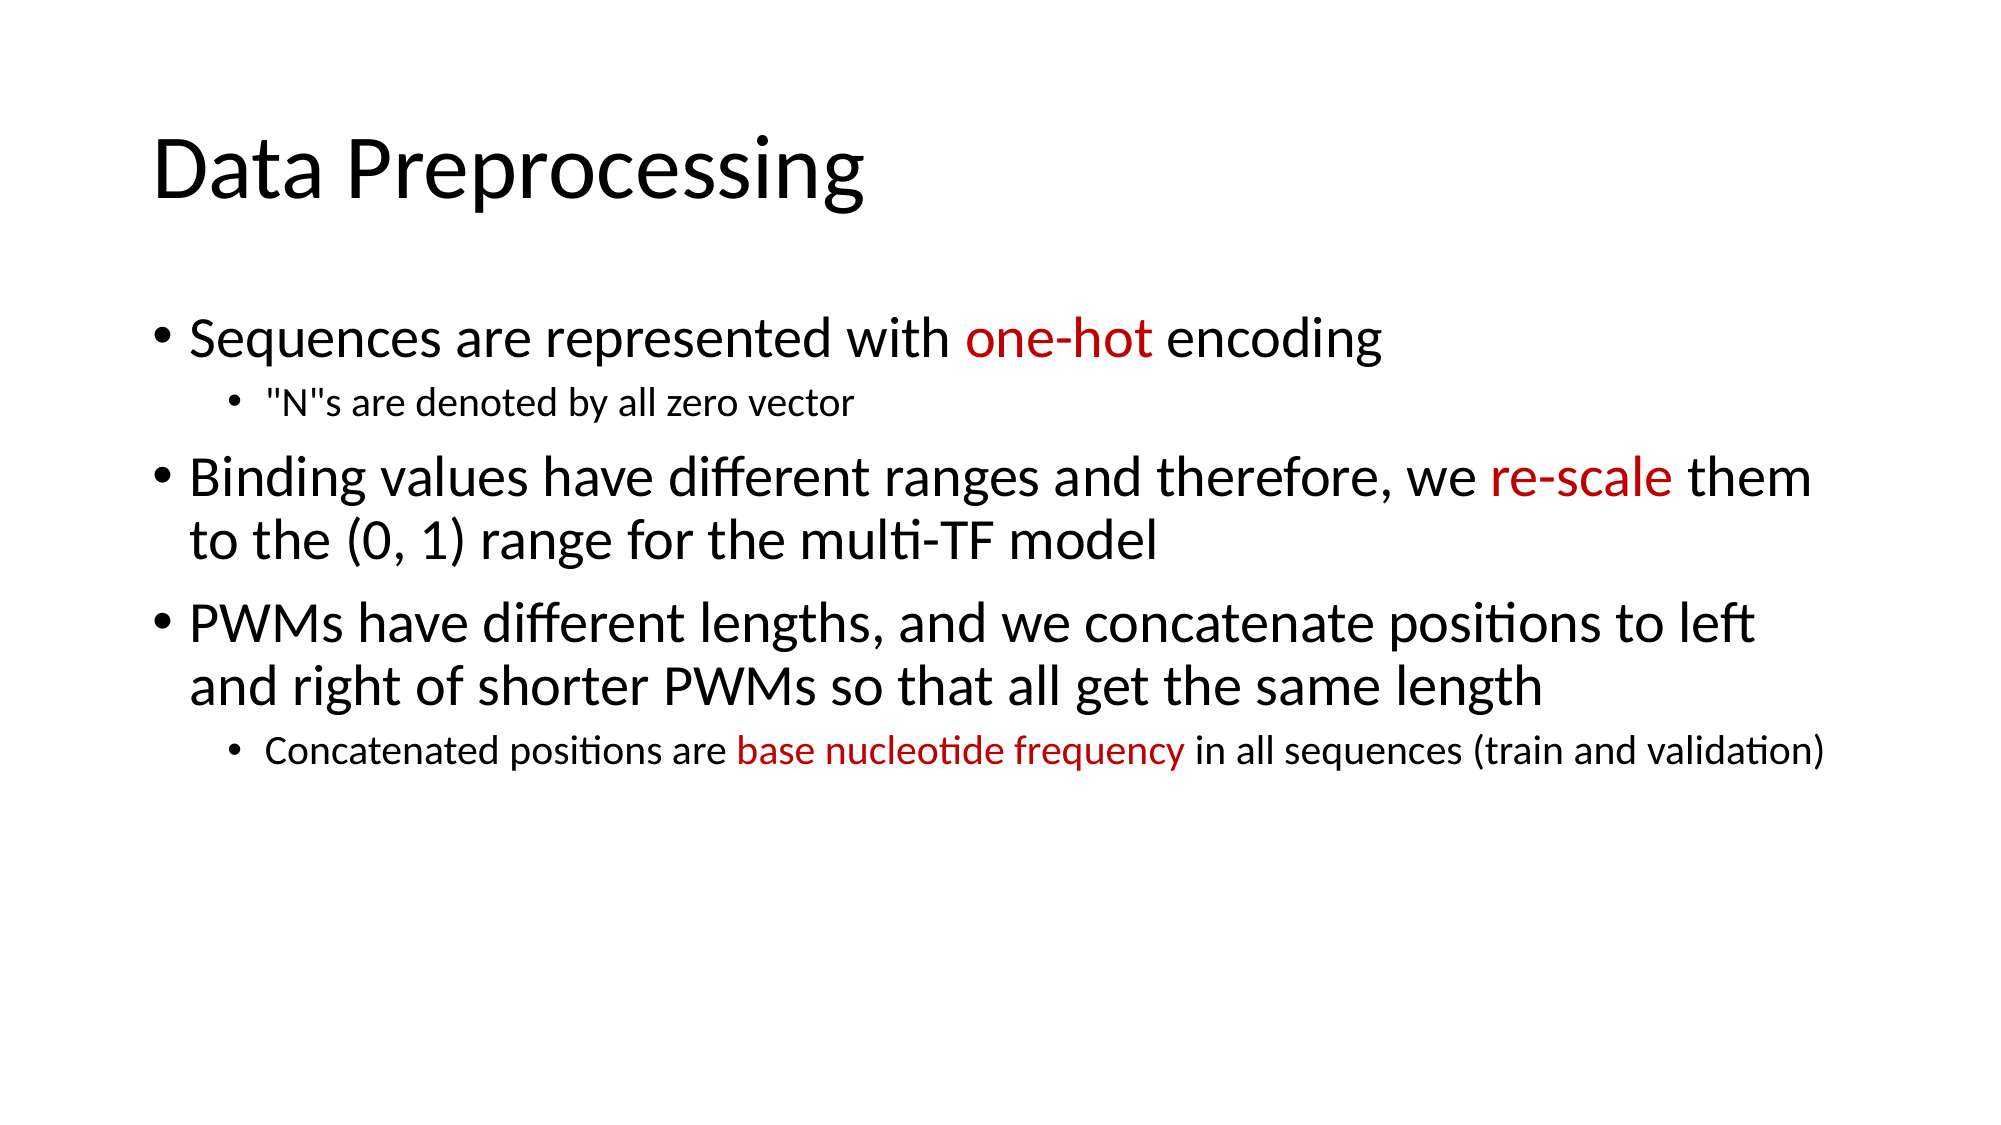

# Data Preprocessing
Sequences are represented with one-hot encoding
"N"s are denoted by all zero vector
Binding values have different ranges and therefore, we re-scale them to the (0, 1) range for the multi-TF model
PWMs have different lengths, and we concatenate positions to left and right of shorter PWMs so that all get the same length
Concatenated positions are base nucleotide frequency in all sequences (train and validation)